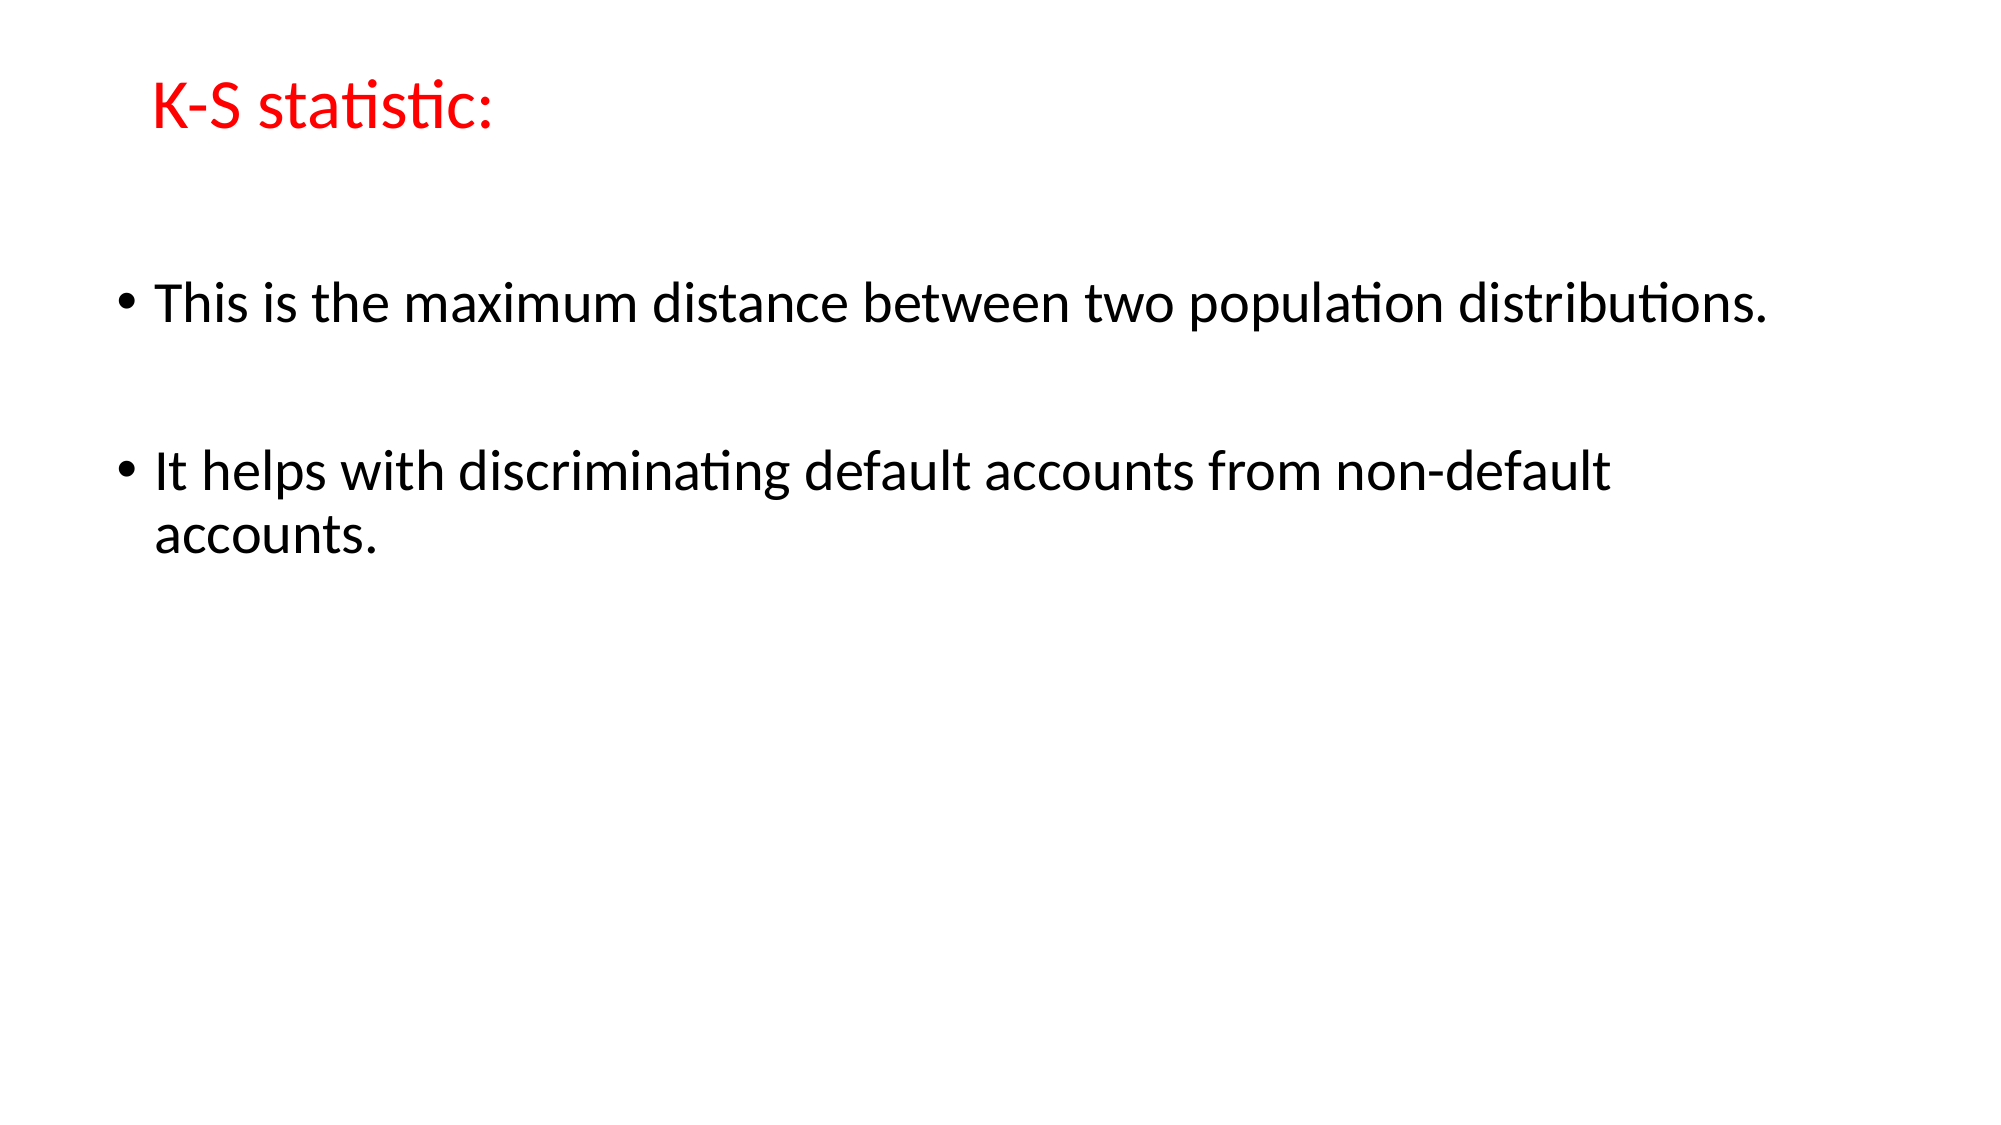

# K-S statistic:

This is the maximum distance between two population distributions.

It helps with discriminating default accounts from non-default accounts.